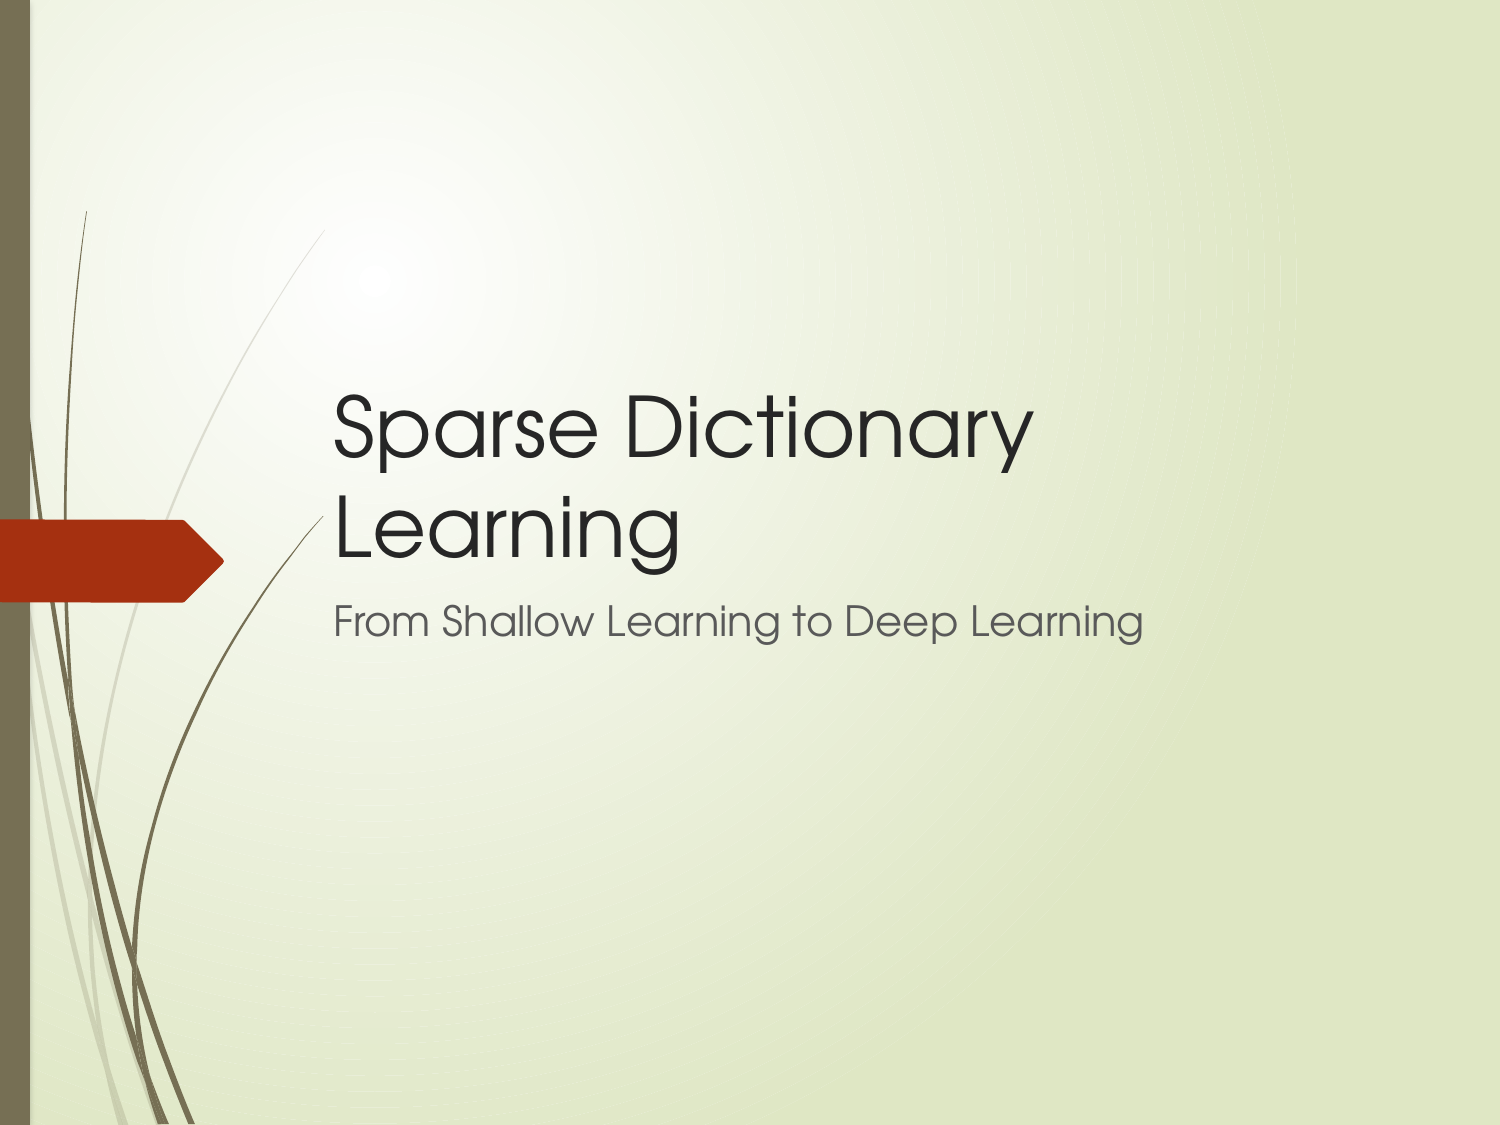

# Sparse Dictionary Learning
From Shallow Learning to Deep Learning